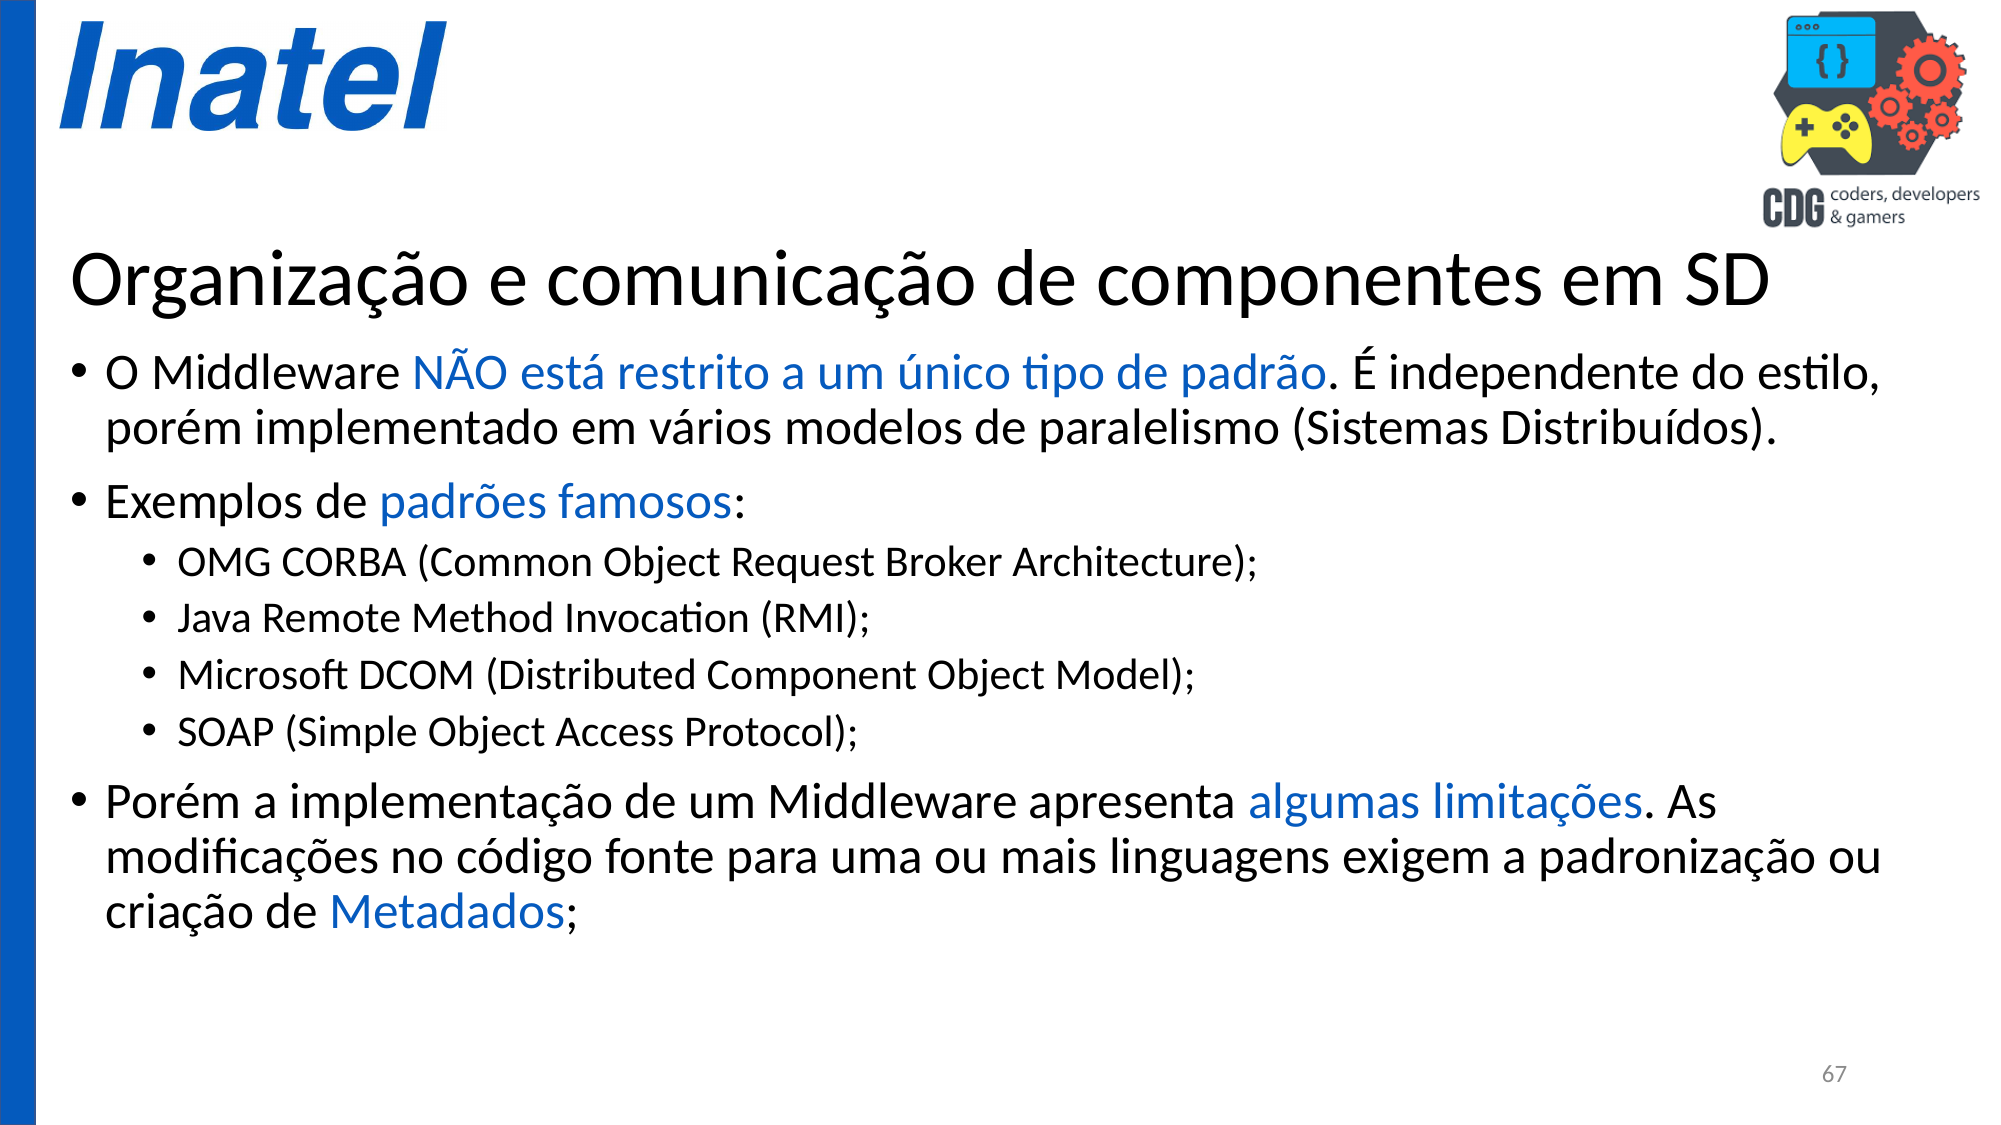

# Organização e comunicação de componentes em SD
O Middleware NÃO está restrito a um único tipo de padrão. É independente do estilo, porém implementado em vários modelos de paralelismo (Sistemas Distribuídos).
Exemplos de padrões famosos:
OMG CORBA (Common Object Request Broker Architecture);
Java Remote Method Invocation (RMI);
Microsoft DCOM (Distributed Component Object Model);
SOAP (Simple Object Access Protocol);
Porém a implementação de um Middleware apresenta algumas limitações. As modificações no código fonte para uma ou mais linguagens exigem a padronização ou criação de Metadados;
67